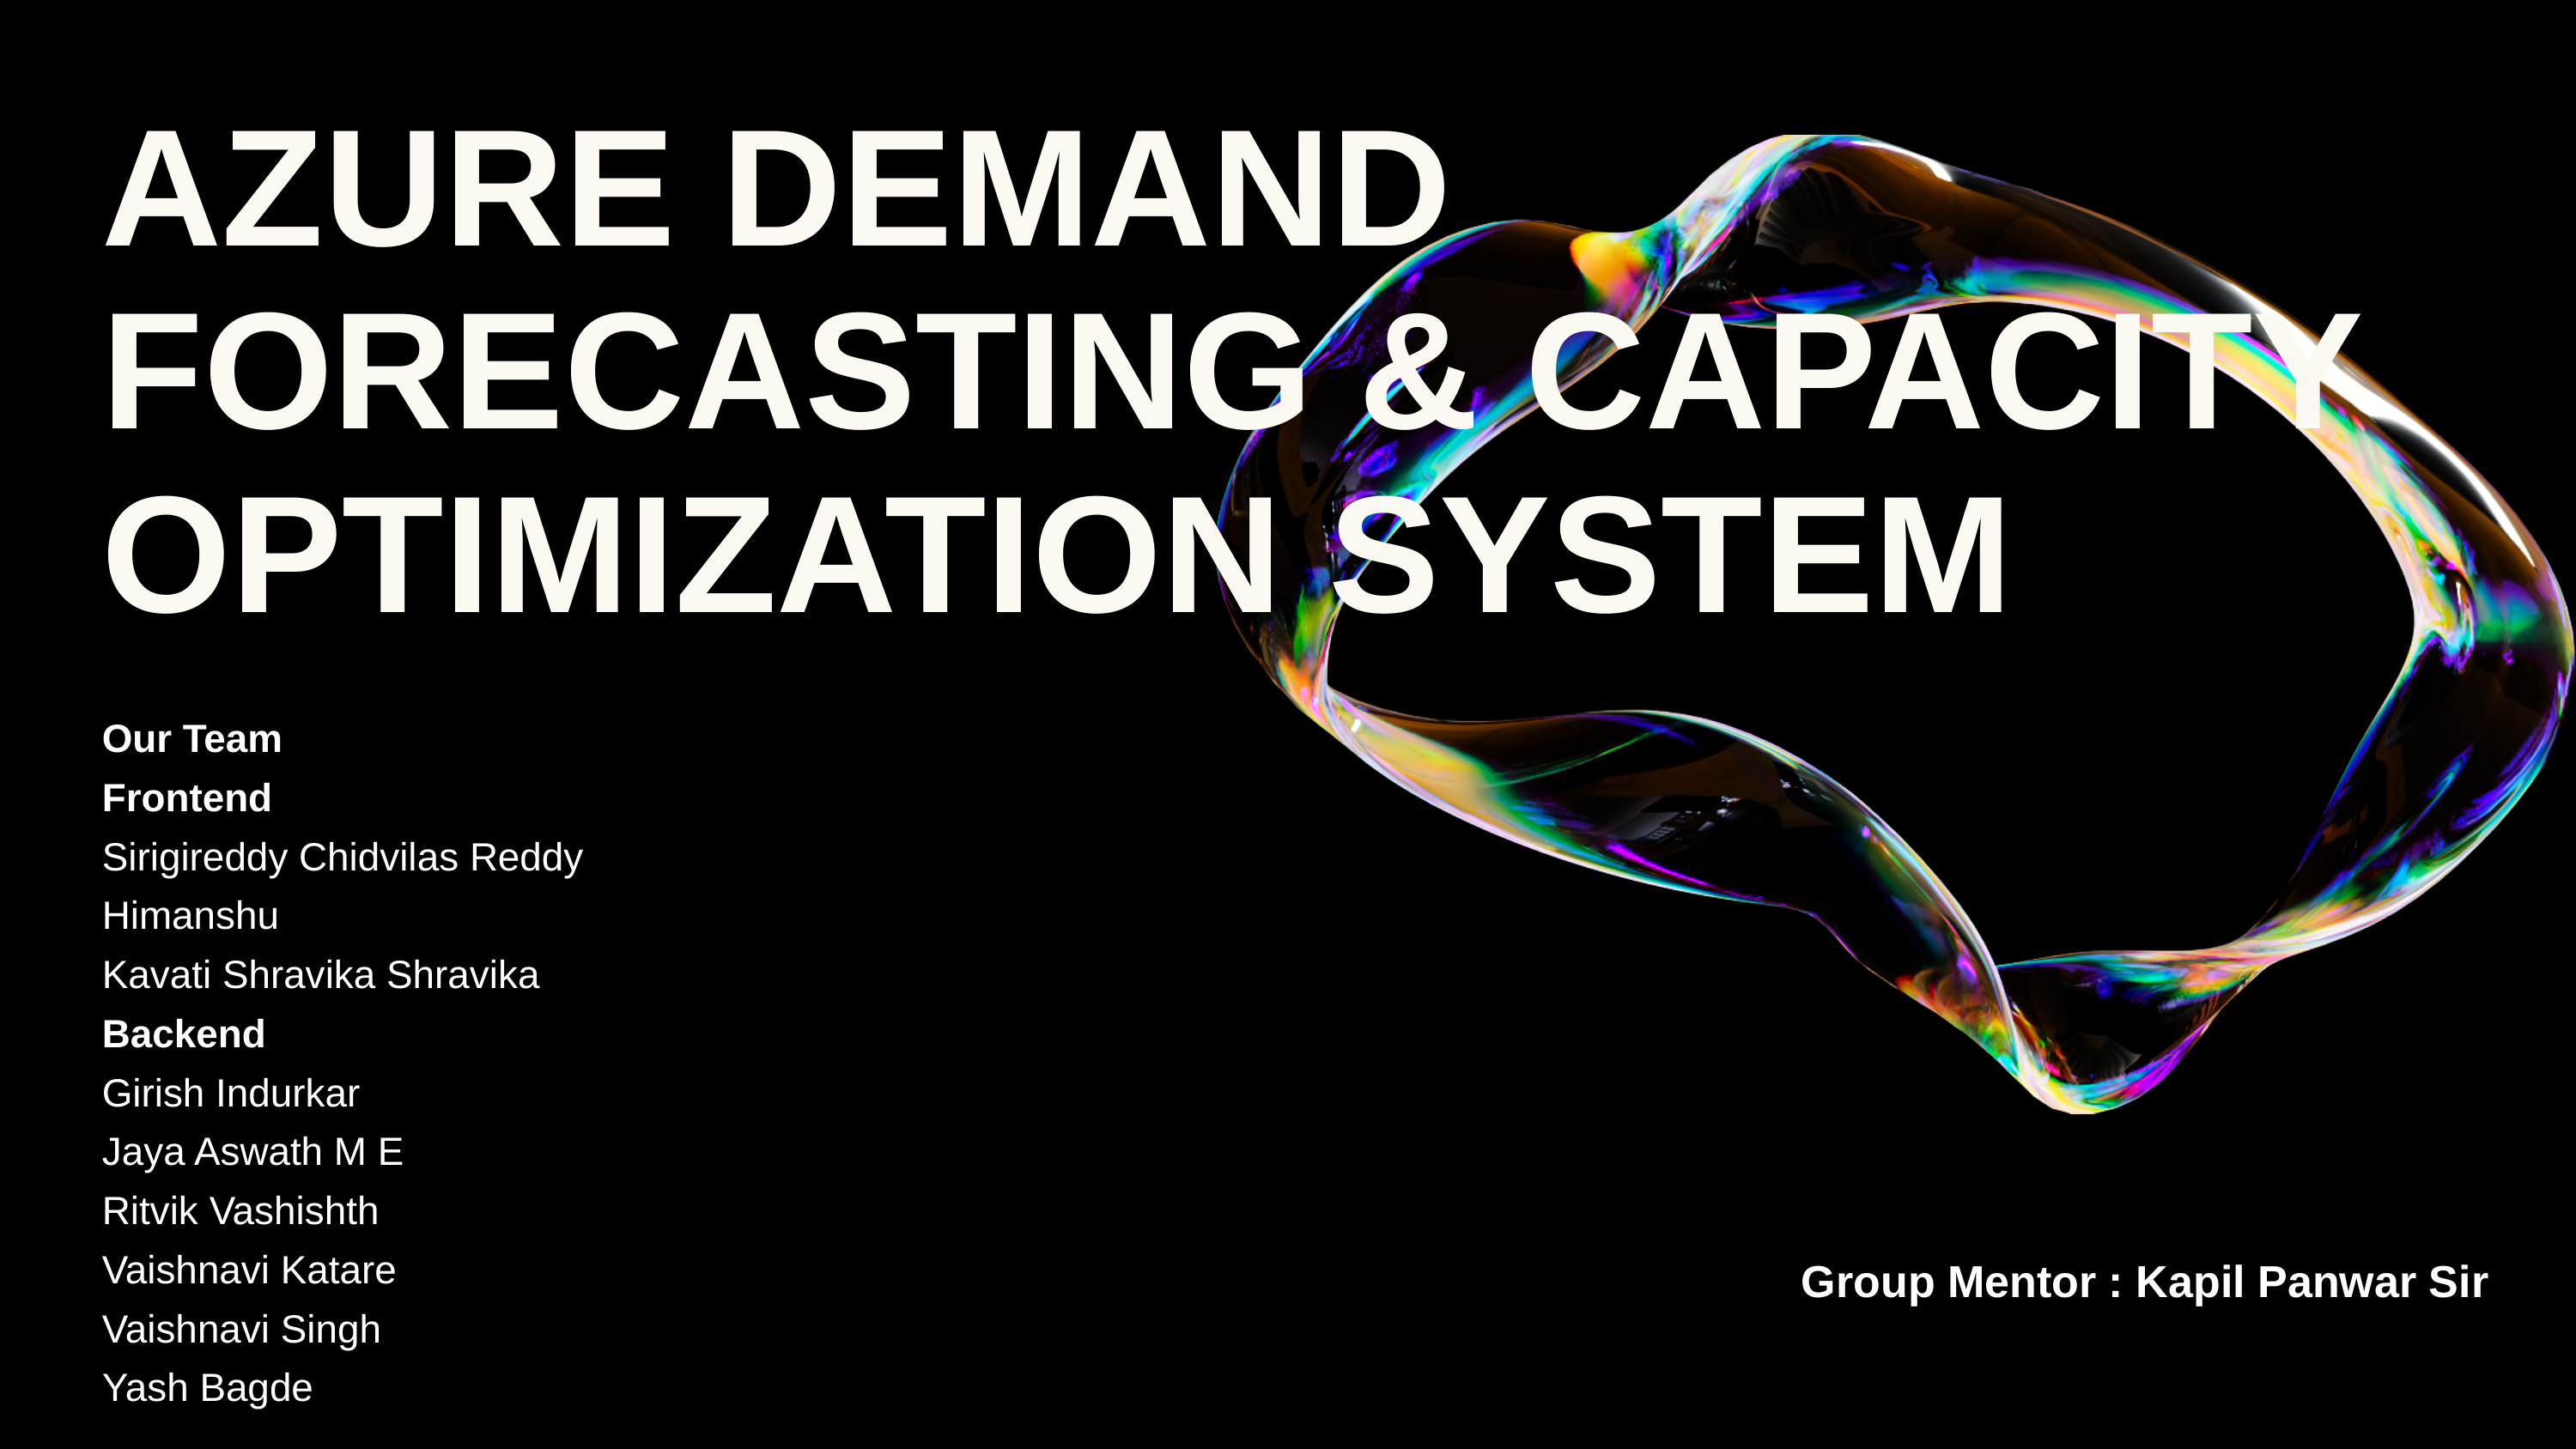

AZURE DEMAND FORECASTING & CAPACITY OPTIMIZATION SYSTEM

Our Team
Frontend
Sirigireddy Chidvilas Reddy
Himanshu
Kavati Shravika Shravika
Backend
Girish Indurkar
Jaya Aswath M E
Ritvik Vashishth
Vaishnavi Katare
Vaishnavi Singh
Yash Bagde
Group Mentor : Kapil Panwar Sir